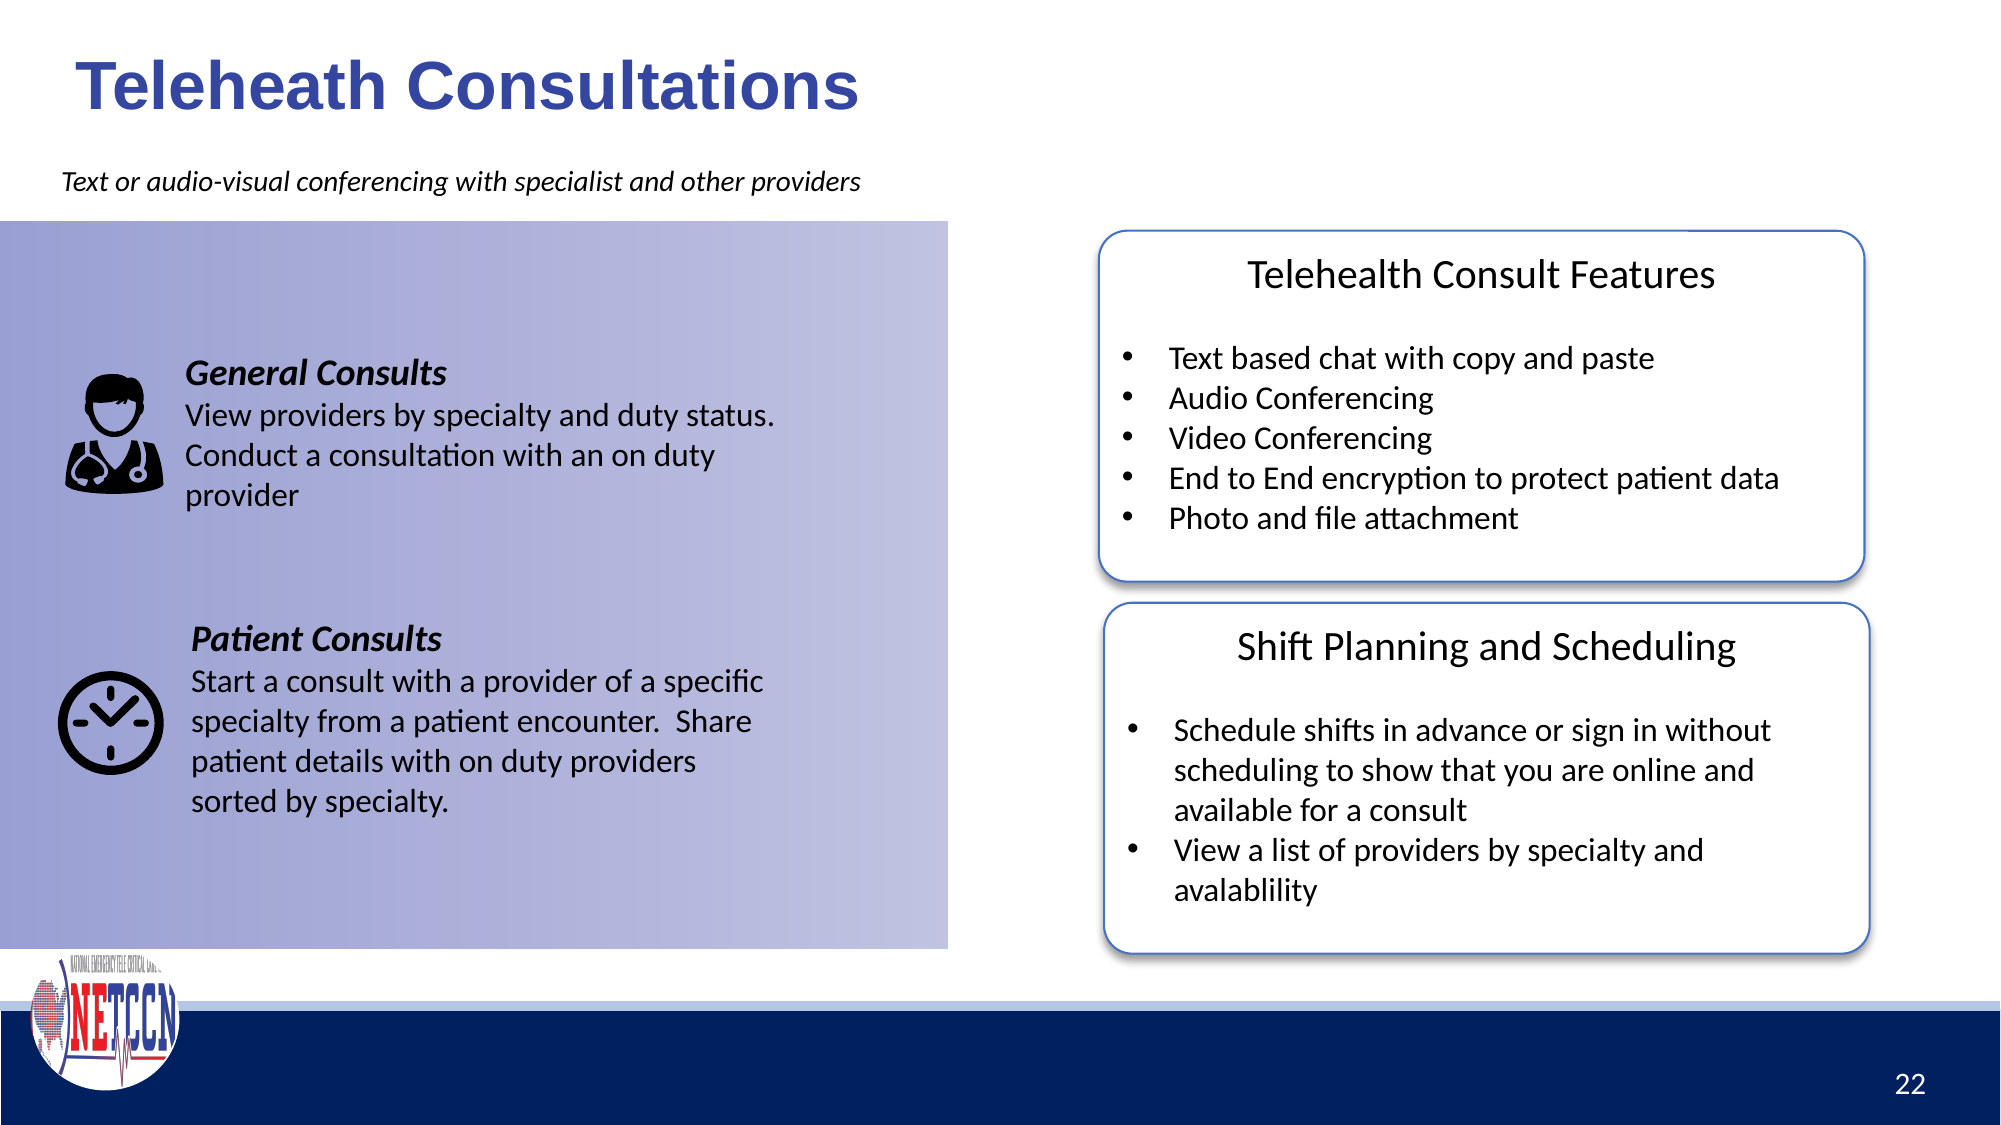

Teleheath Consultations
Text or audio-visual conferencing with specialist and other providers

Telehealth Consult Features

Text based chat with copy and paste
Audio Conferencing
Video Conferencing
End to End encryption to protect patient data
Photo and file attachment

General Consults
View providers by specialty and duty status. Conduct a consultation with an on duty provider
Shift Planning and Scheduling

Schedule shifts in advance or sign in without scheduling to show that you are online and available for a consult
View a list of providers by specialty and avalablility

Patient Consults
Start a consult with a provider of a specific specialty from a patient encounter.  Share patient details with on duty providers sorted by specialty.